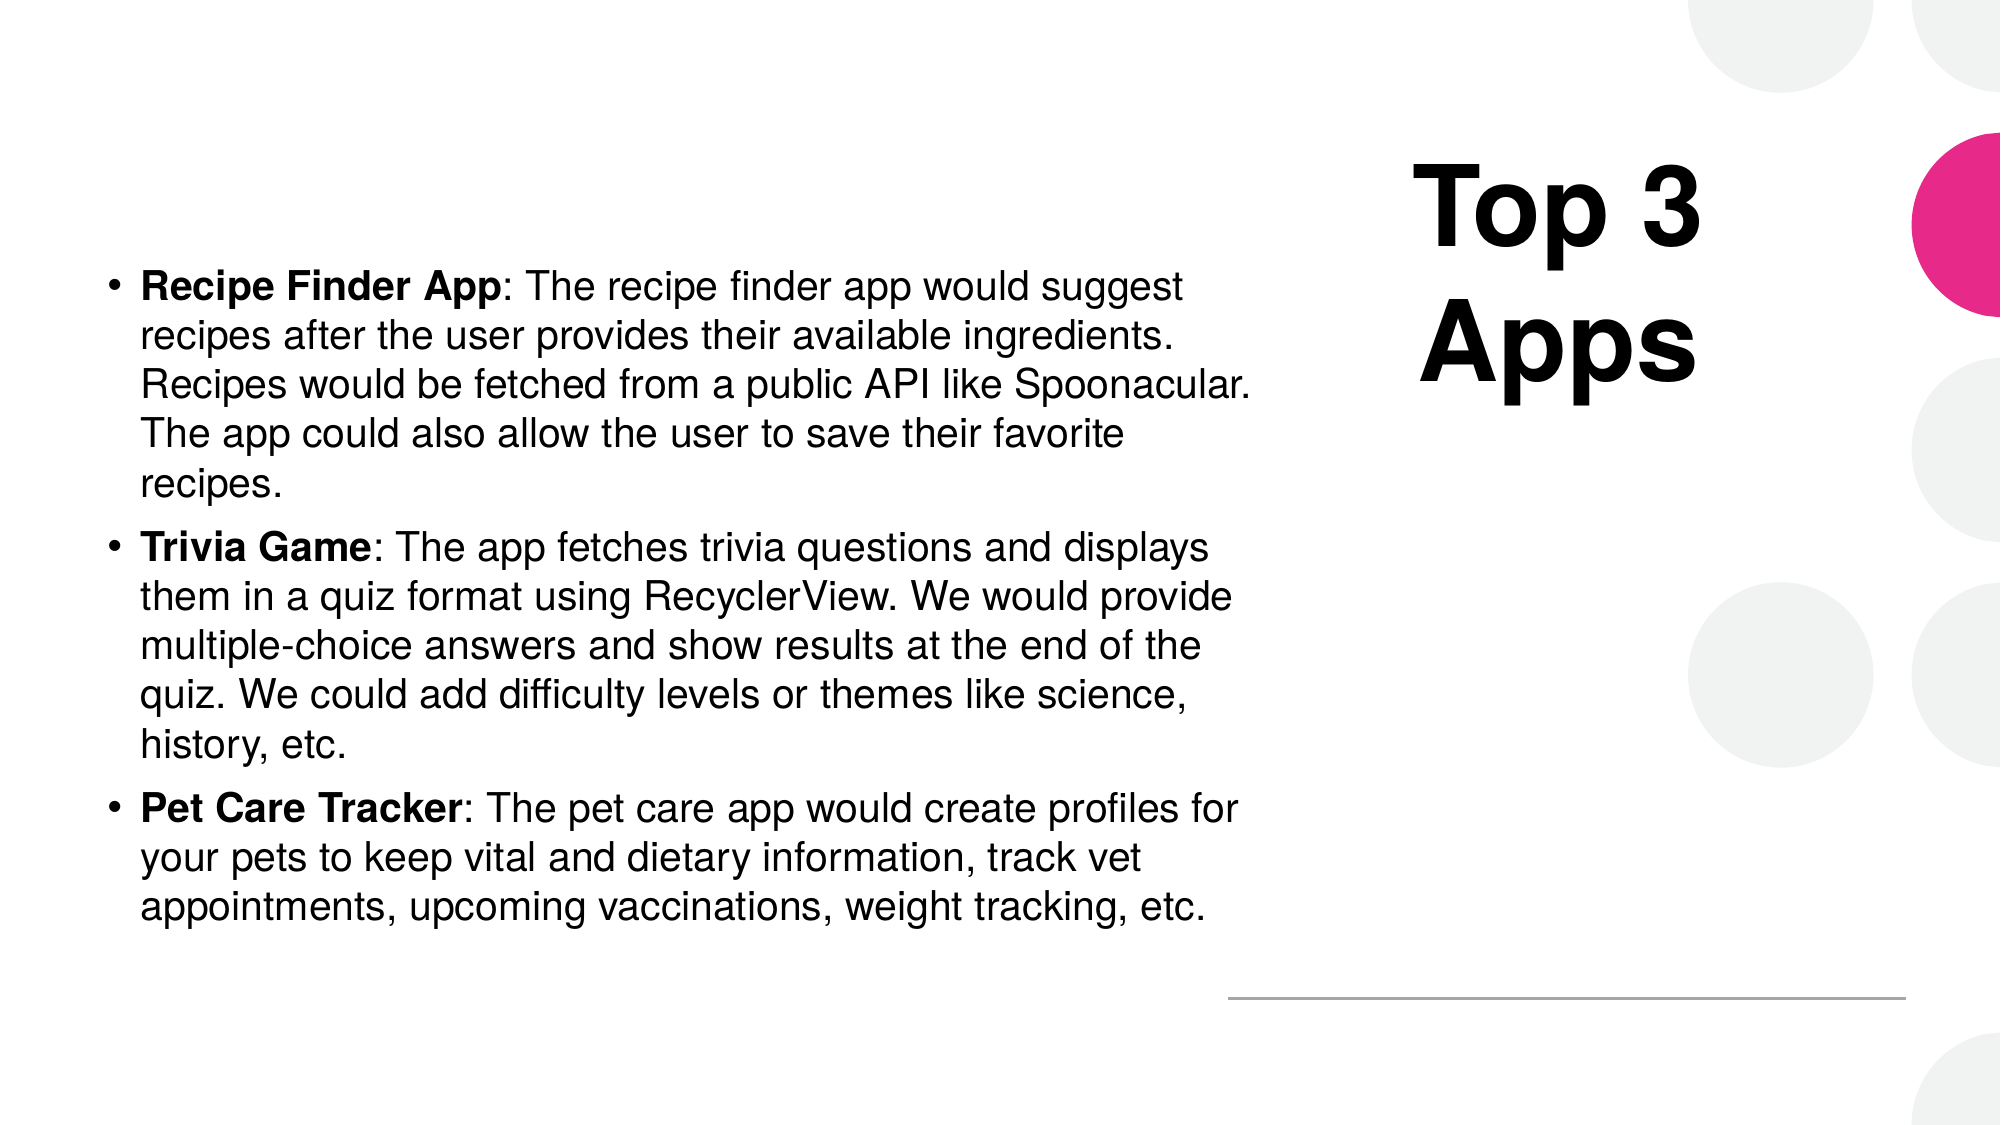

# Top 3 Apps
Recipe Finder App: The recipe finder app would suggest recipes after the user provides their available ingredients. Recipes would be fetched from a public API like Spoonacular. The app could also allow the user to save their favorite recipes.
Trivia Game: The app fetches trivia questions and displays them in a quiz format using RecyclerView. We would provide multiple-choice answers and show results at the end of the quiz. We could add difficulty levels or themes like science, history, etc.
Pet Care Tracker: The pet care app would create profiles for your pets to keep vital and dietary information, track vet appointments, upcoming vaccinations, weight tracking, etc.